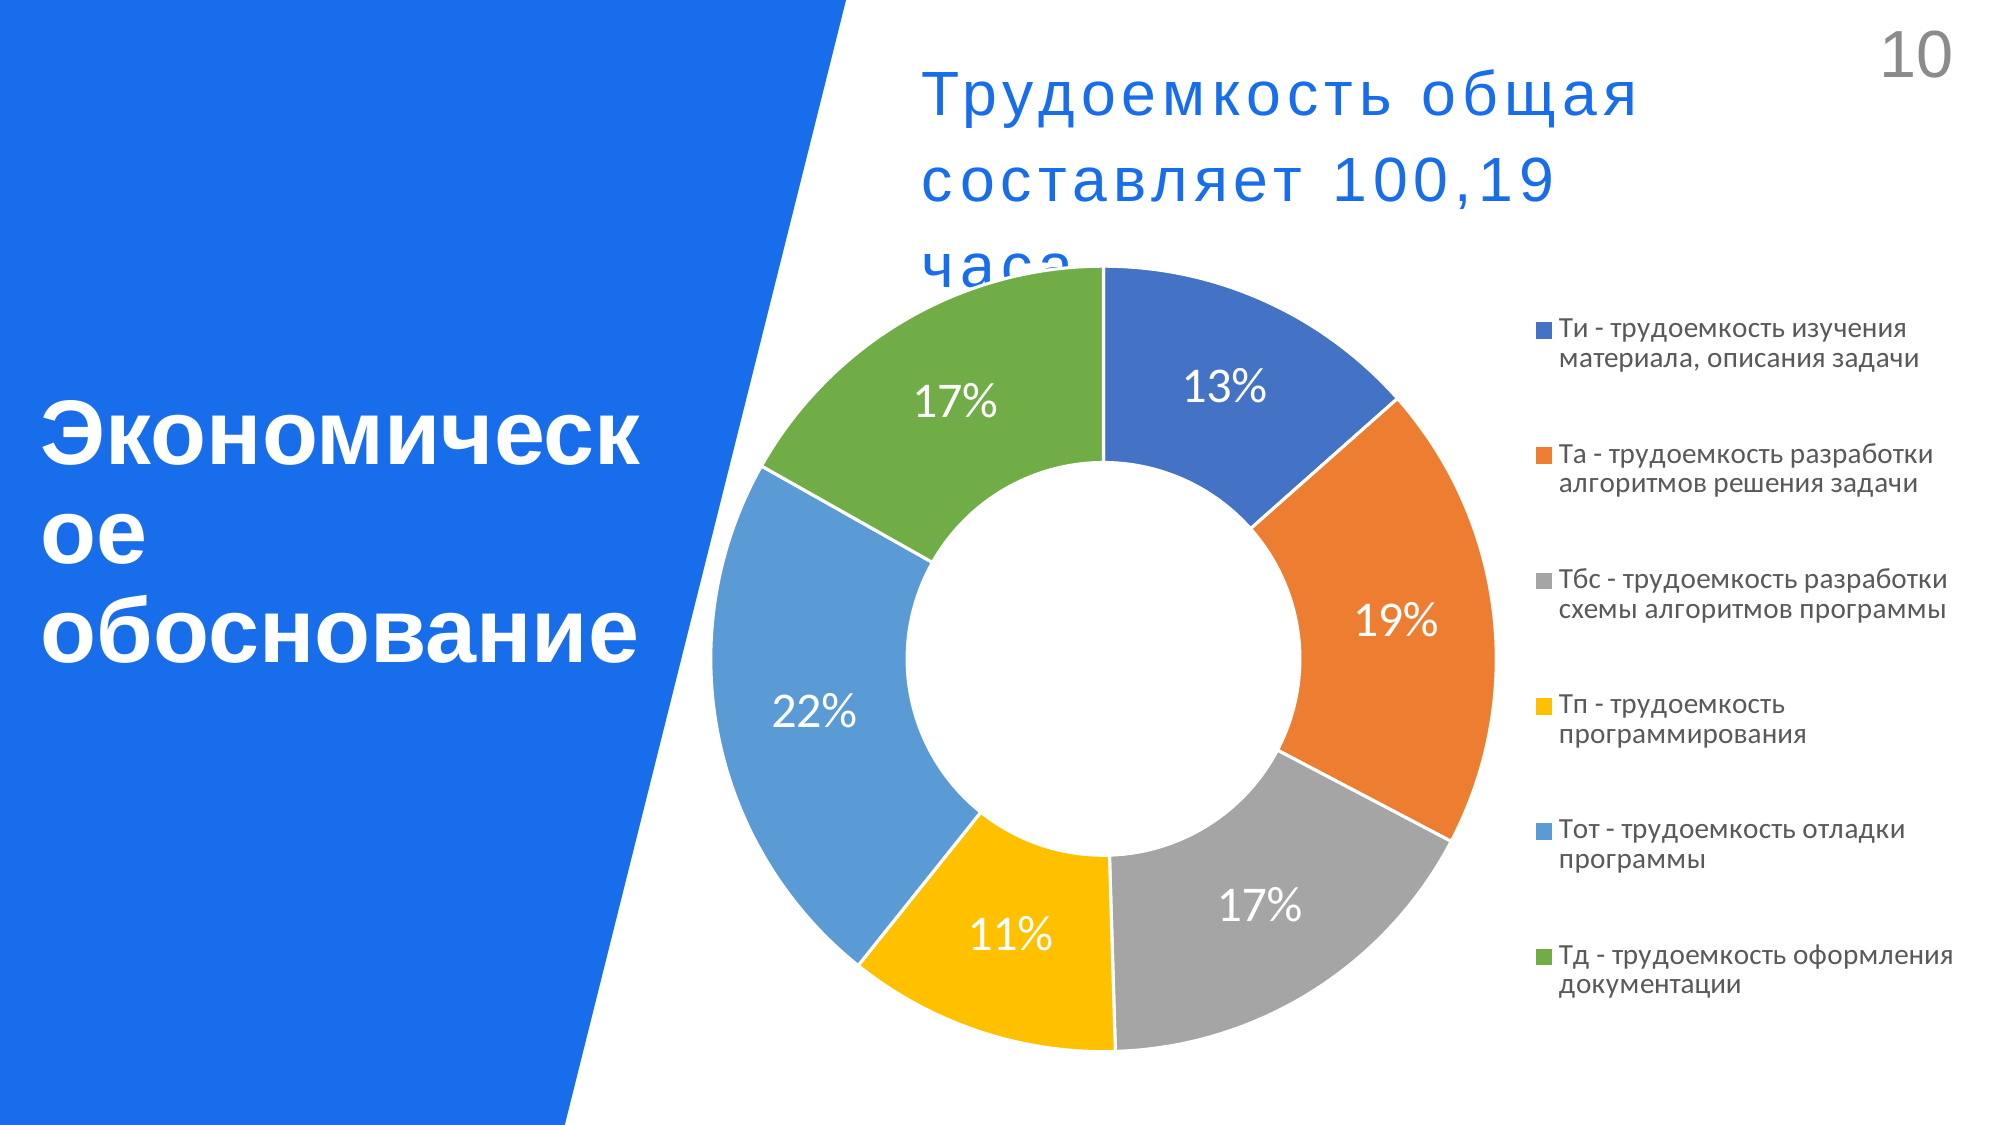

10
Трудоемкость общая составляет 100,19 часа

### Chart

| Category | Продажи |
|---|---|
| Ти - трудоемкость изучения материала, описания задачи | 11.38 |
| Та - трудоемкость разработки алгоритмов решения задачи | 16.25 |
| Тбс - трудоемкость разработки схемы алгоритмов программы | 14.22 |
| Тп - трудоемкость программирования | 9.48 |
| Тот - трудоемкость отладки программы | 18.96 |
| Тд - трудоемкость оформления документации | 14.22 |
# Экономическое обоснование